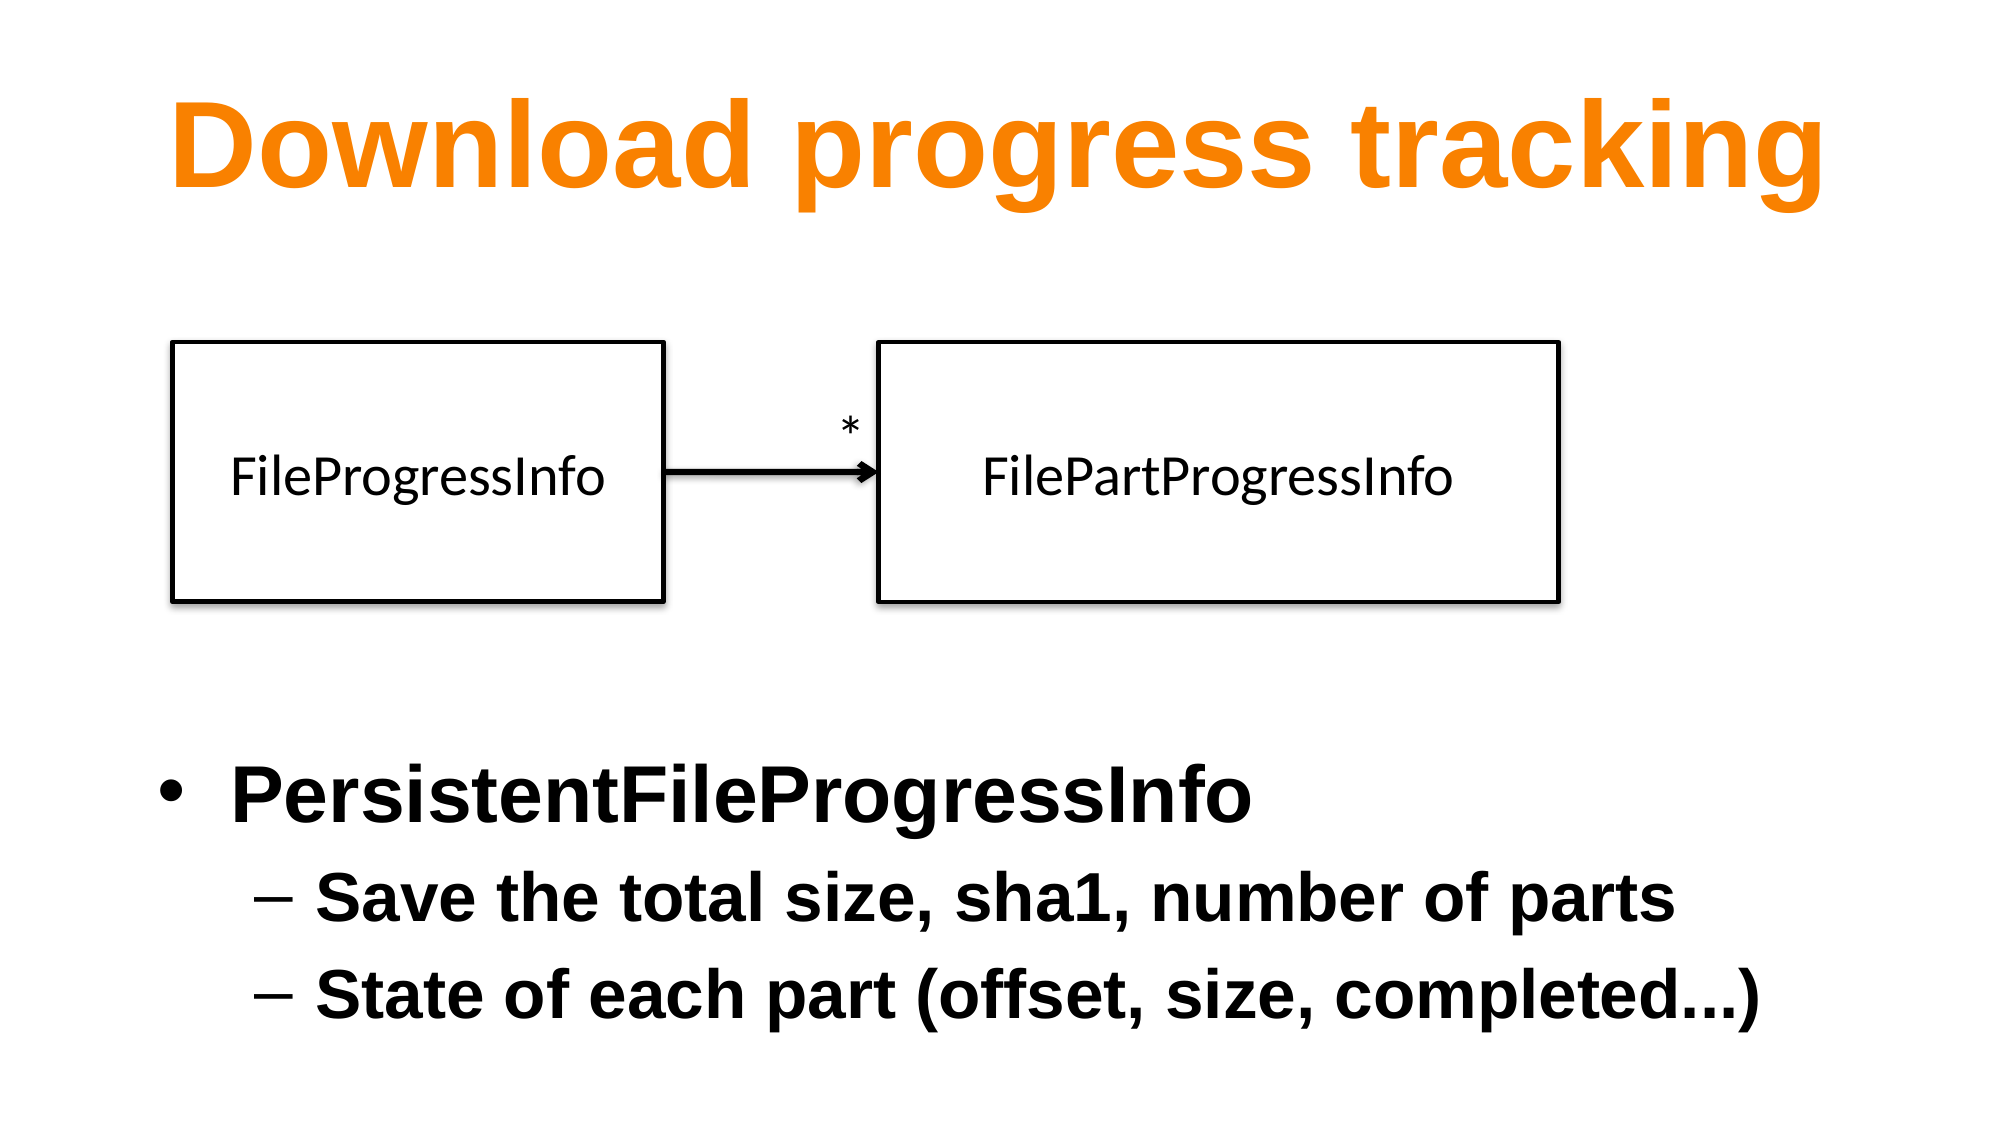

# Download progress tracking
FileProgressInfo
FilePartProgressInfo
*
PersistentFileProgressInfo
Save the total size, sha1, number of parts
State of each part (offset, size, completed...)